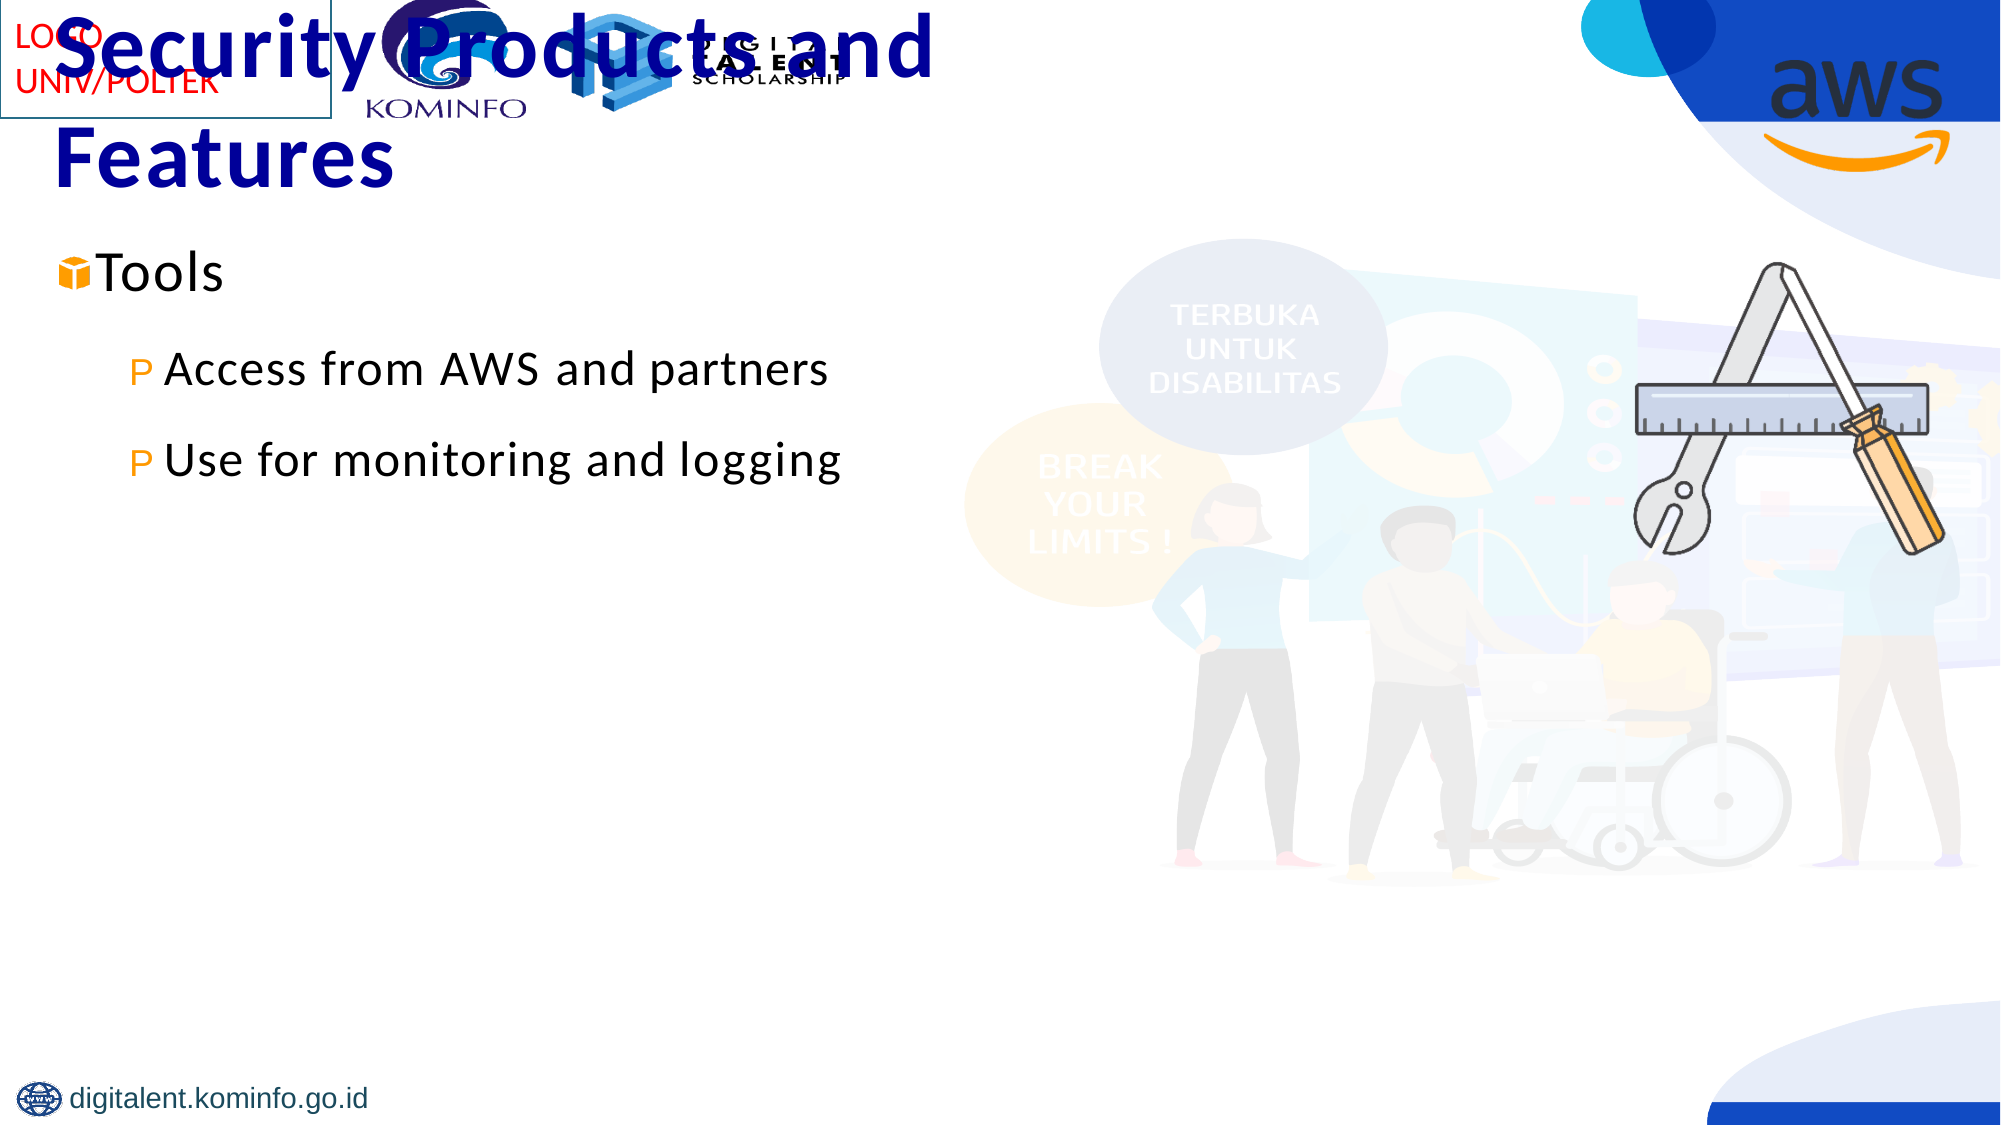

# Security Products and Features

Tools
P Access from AWS and partners
P Use for monitoring and logging